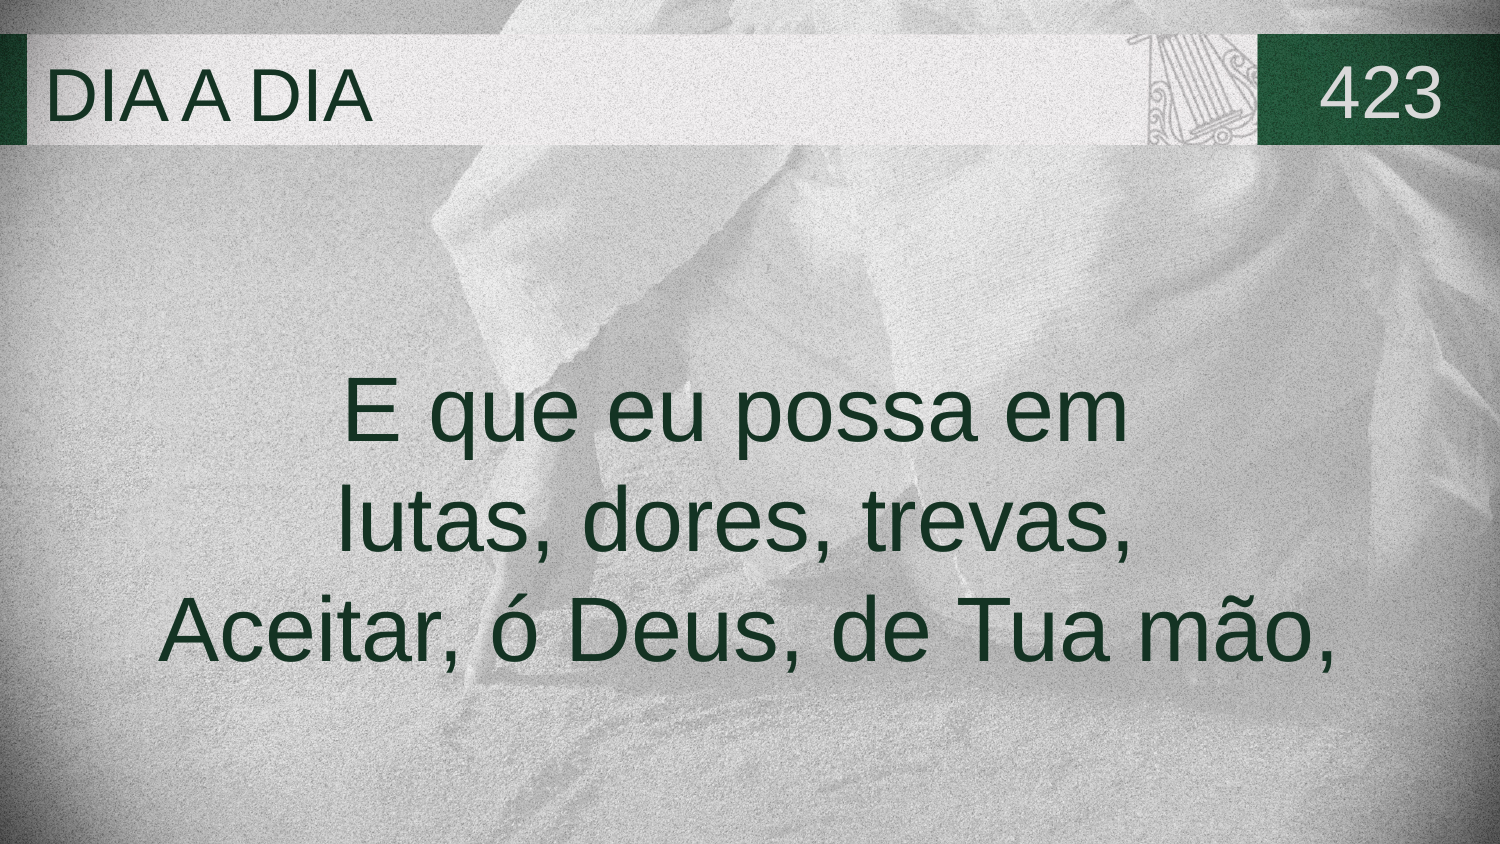

# DIA A DIA
423
E que eu possa em
lutas, dores, trevas,
Aceitar, ó Deus, de Tua mão,